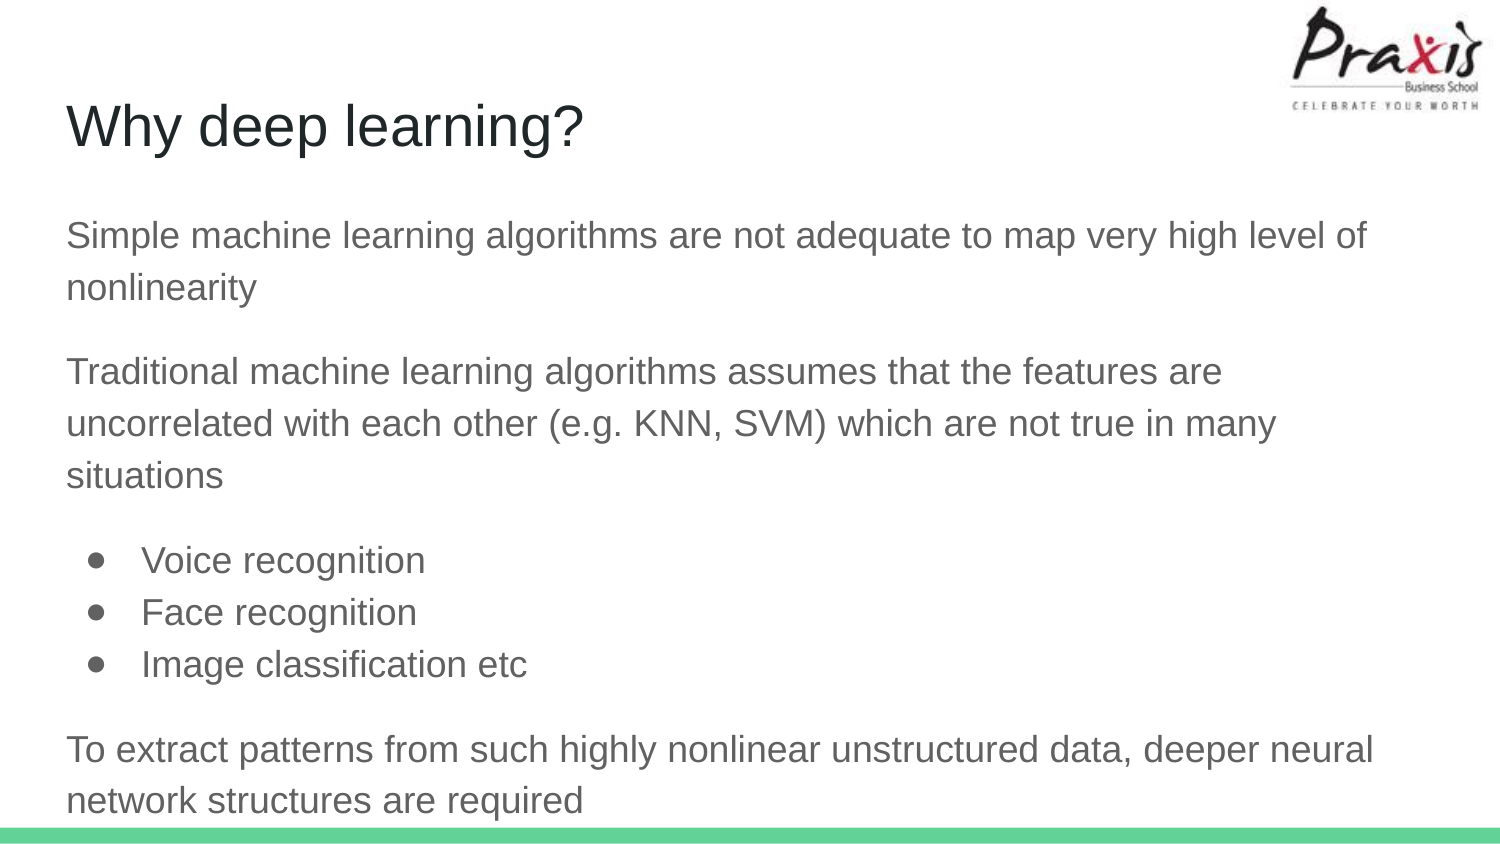

# Why deep learning?
Simple machine learning algorithms are not adequate to map very high level of nonlinearity
Traditional machine learning algorithms assumes that the features are uncorrelated with each other (e.g. KNN, SVM) which are not true in many situations
Voice recognition
Face recognition
Image classification etc
To extract patterns from such highly nonlinear unstructured data, deeper neural network structures are required